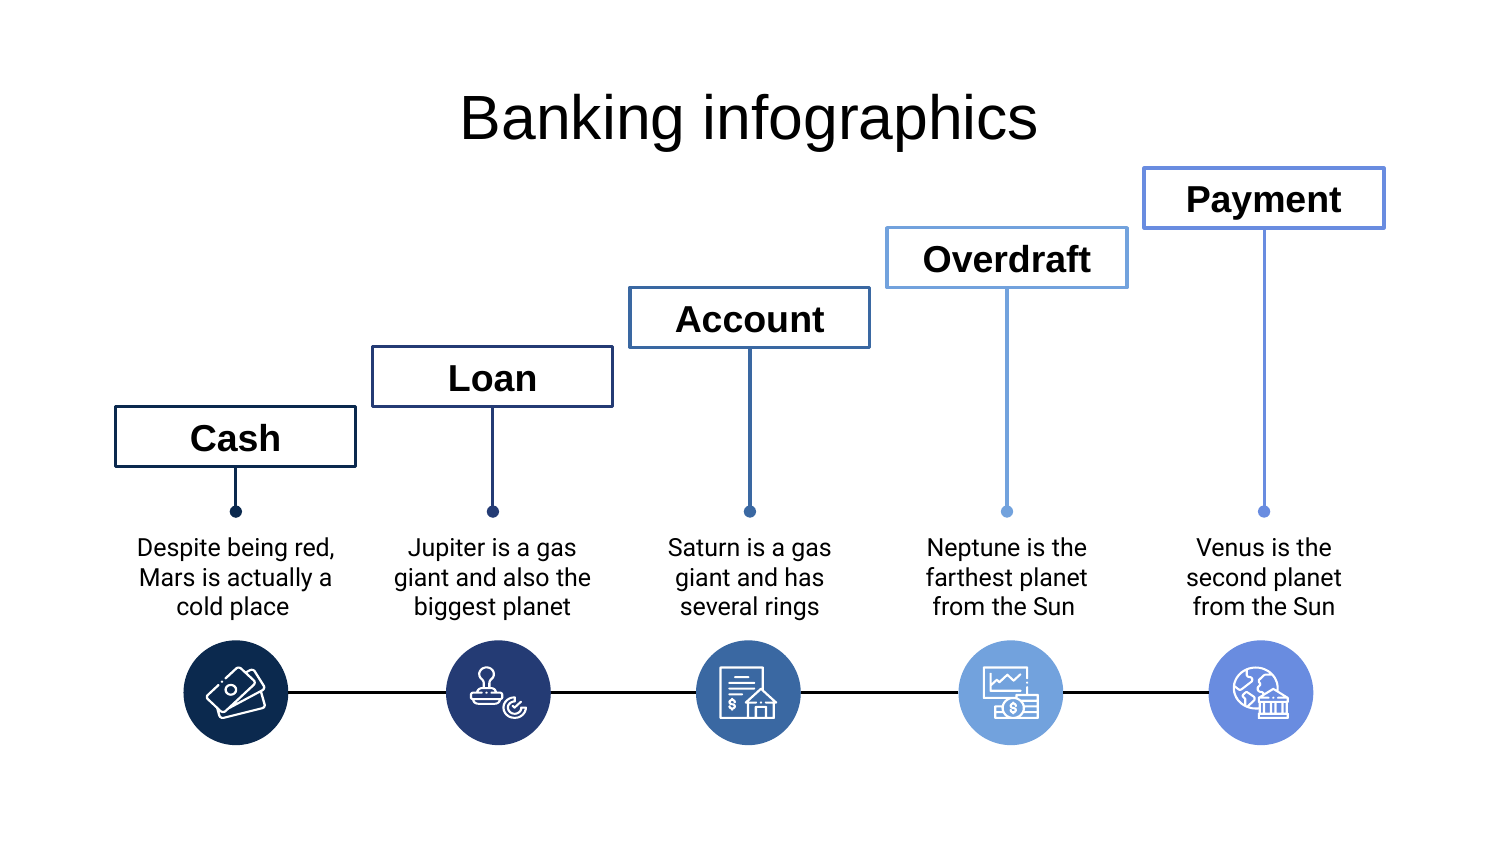

# Banking infographics
Payment
Venus is the second planet from the Sun
Overdraft
Neptune is the farthest planet
from the Sun
Account
Saturn is a gas giant and has several rings
Loan
Jupiter is a gas giant and also the biggest planet
Cash
Despite being red, Mars is actually a cold place